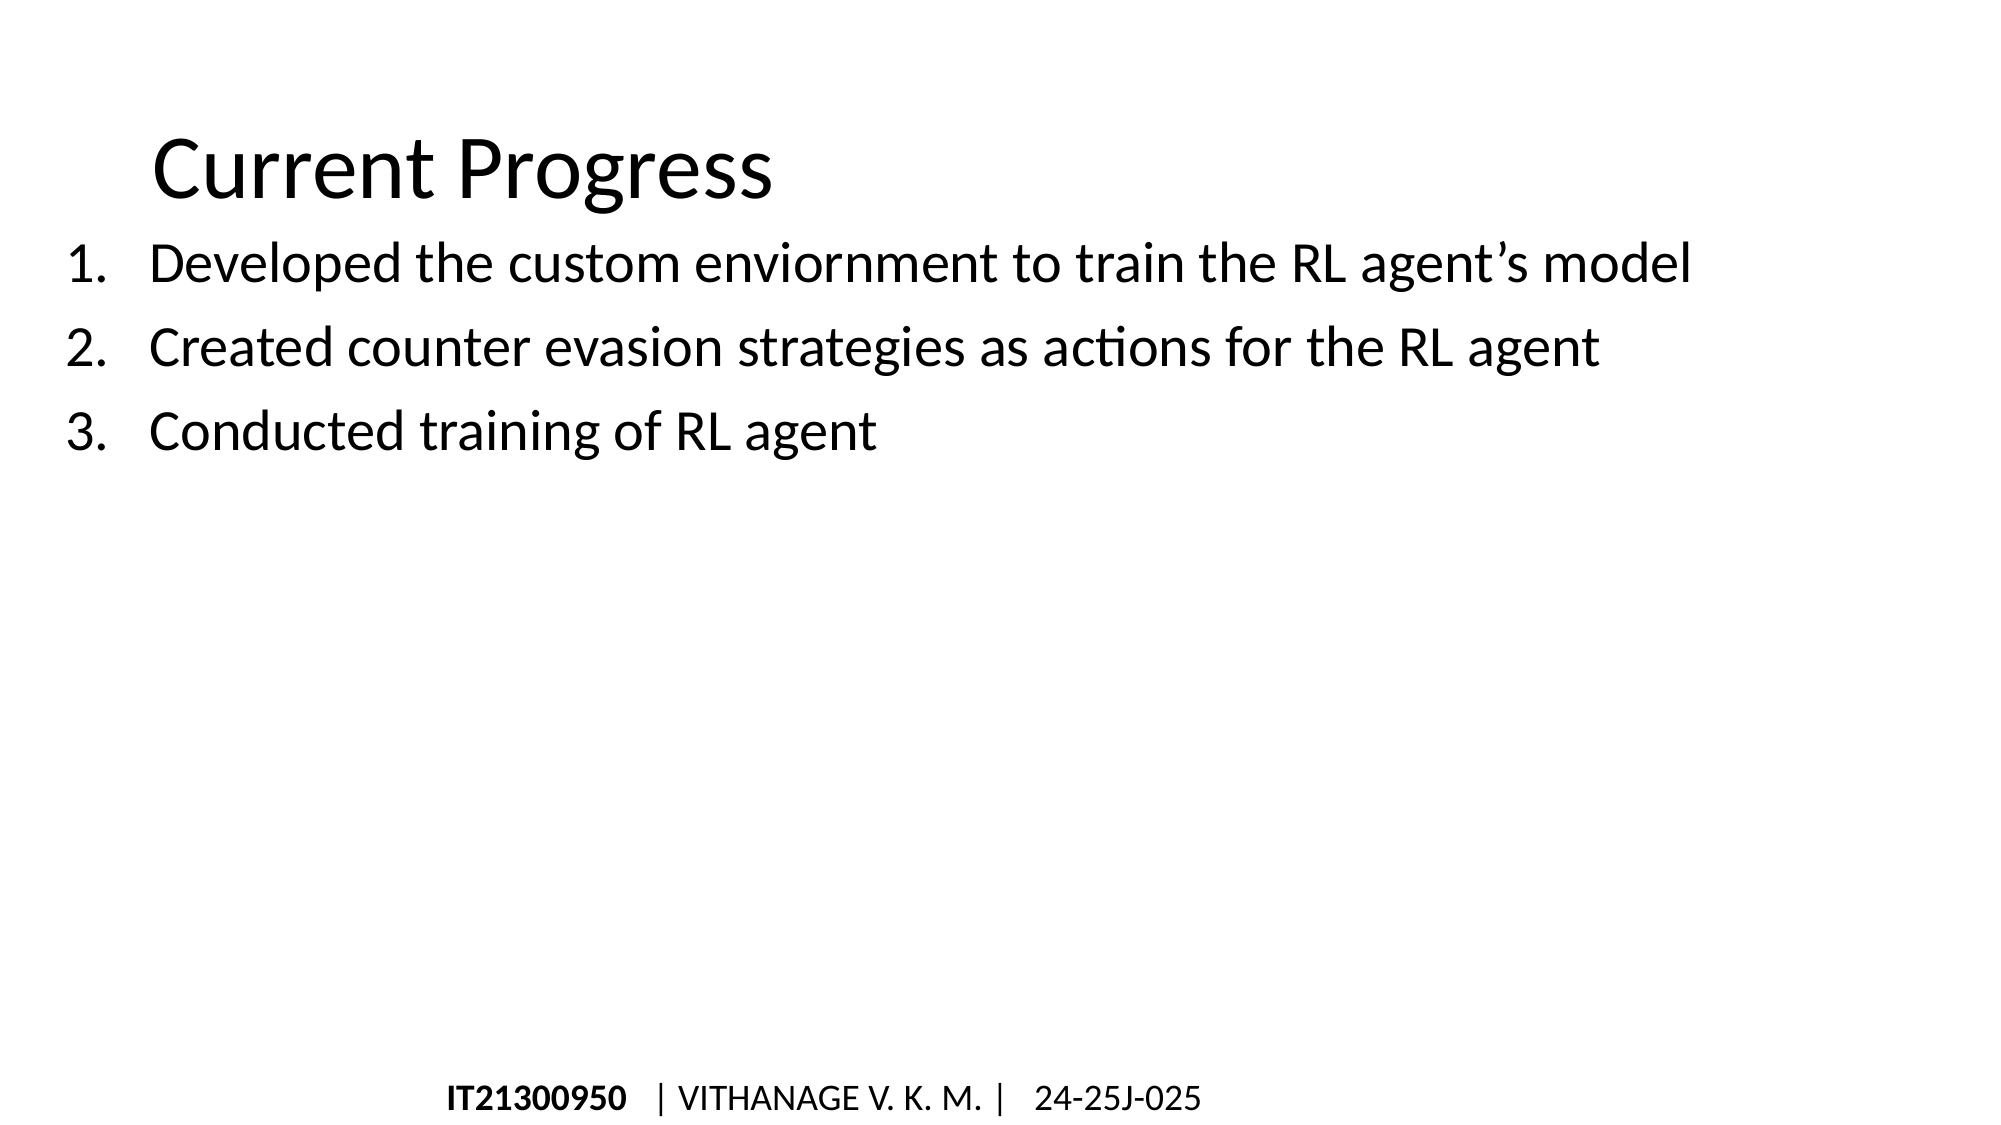

# Current Progress
Developed the custom enviornment to train the RL agent’s model
Created counter evasion strategies as actions for the RL agent
Conducted training of RL agent
IT21300950   | VITHANAGE V. K. M. |   24-25J-025